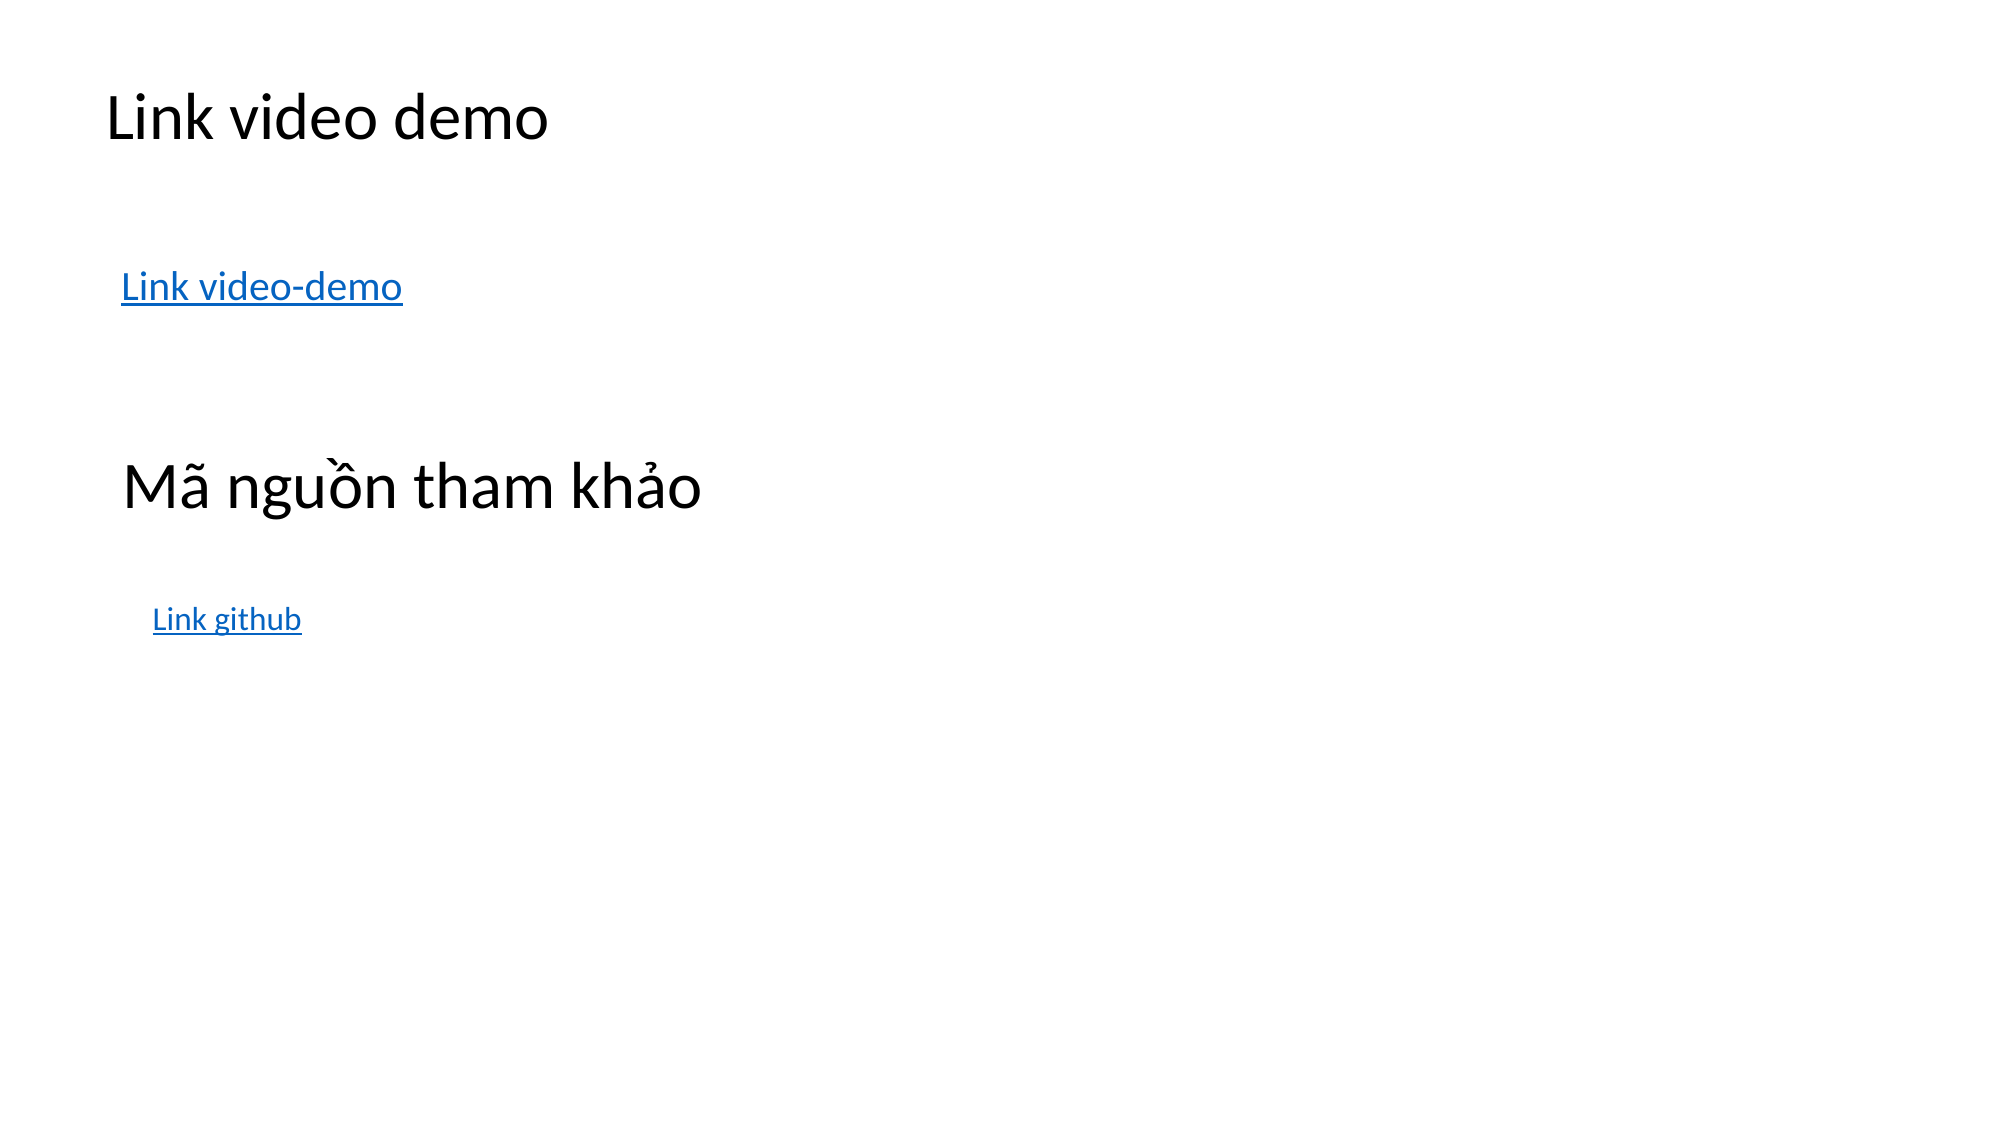

Link video demo
Link video-demo
# Mã nguồn tham khảo
Link github